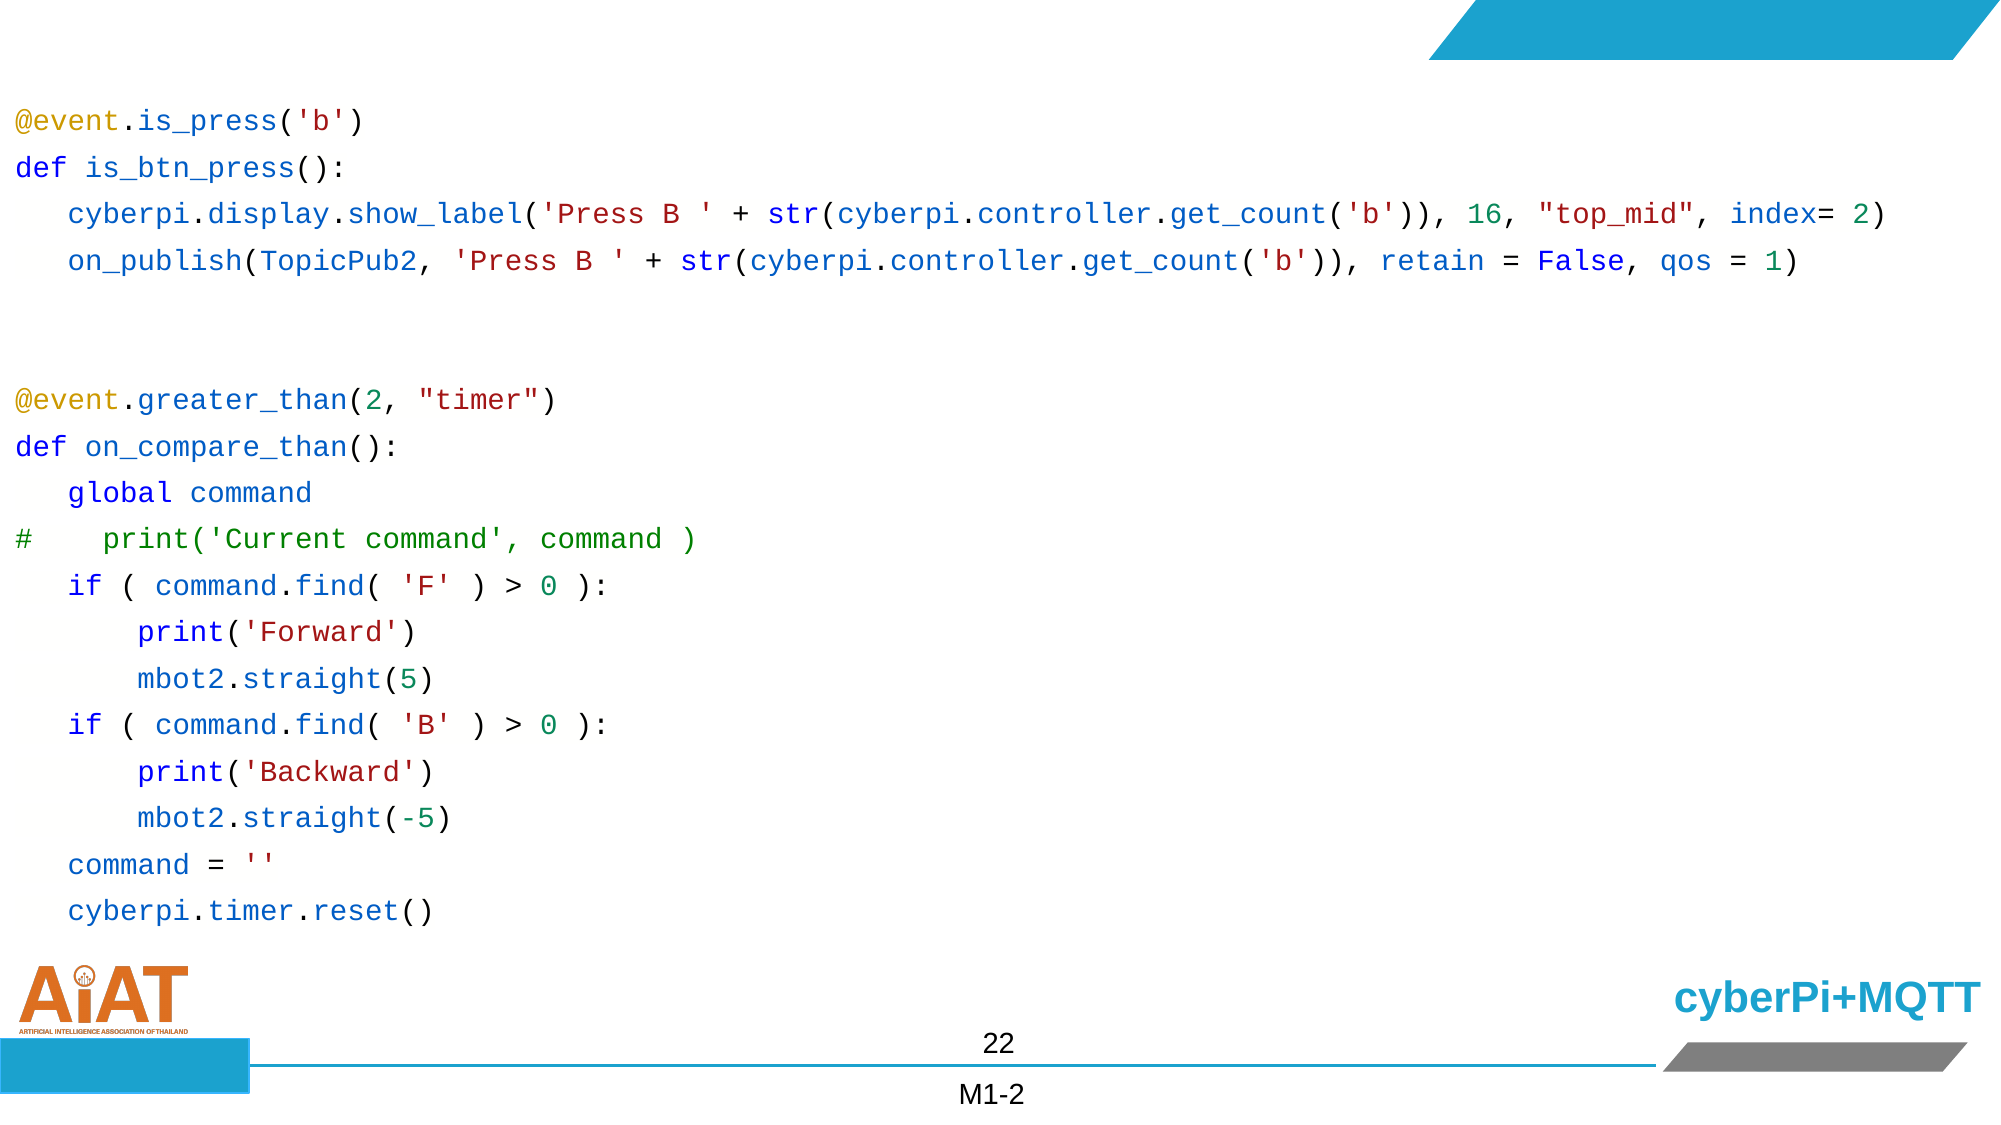

@event.is_press('b')
def is_btn_press():
   cyberpi.display.show_label('Press B ' + str(cyberpi.controller.get_count('b')), 16, "top_mid", index= 2)
   on_publish(TopicPub2, 'Press B ' + str(cyberpi.controller.get_count('b')), retain = False, qos = 1)

@event.greater_than(2, "timer")
def on_compare_than():
   global command
#    print('Current command', command )
   if ( command.find( 'F' ) > 0 ):
       print('Forward')
       mbot2.straight(5)
   if ( command.find( 'B' ) > 0 ):
       print('Backward')
       mbot2.straight(-5)
   command = ''
   cyberpi.timer.reset()